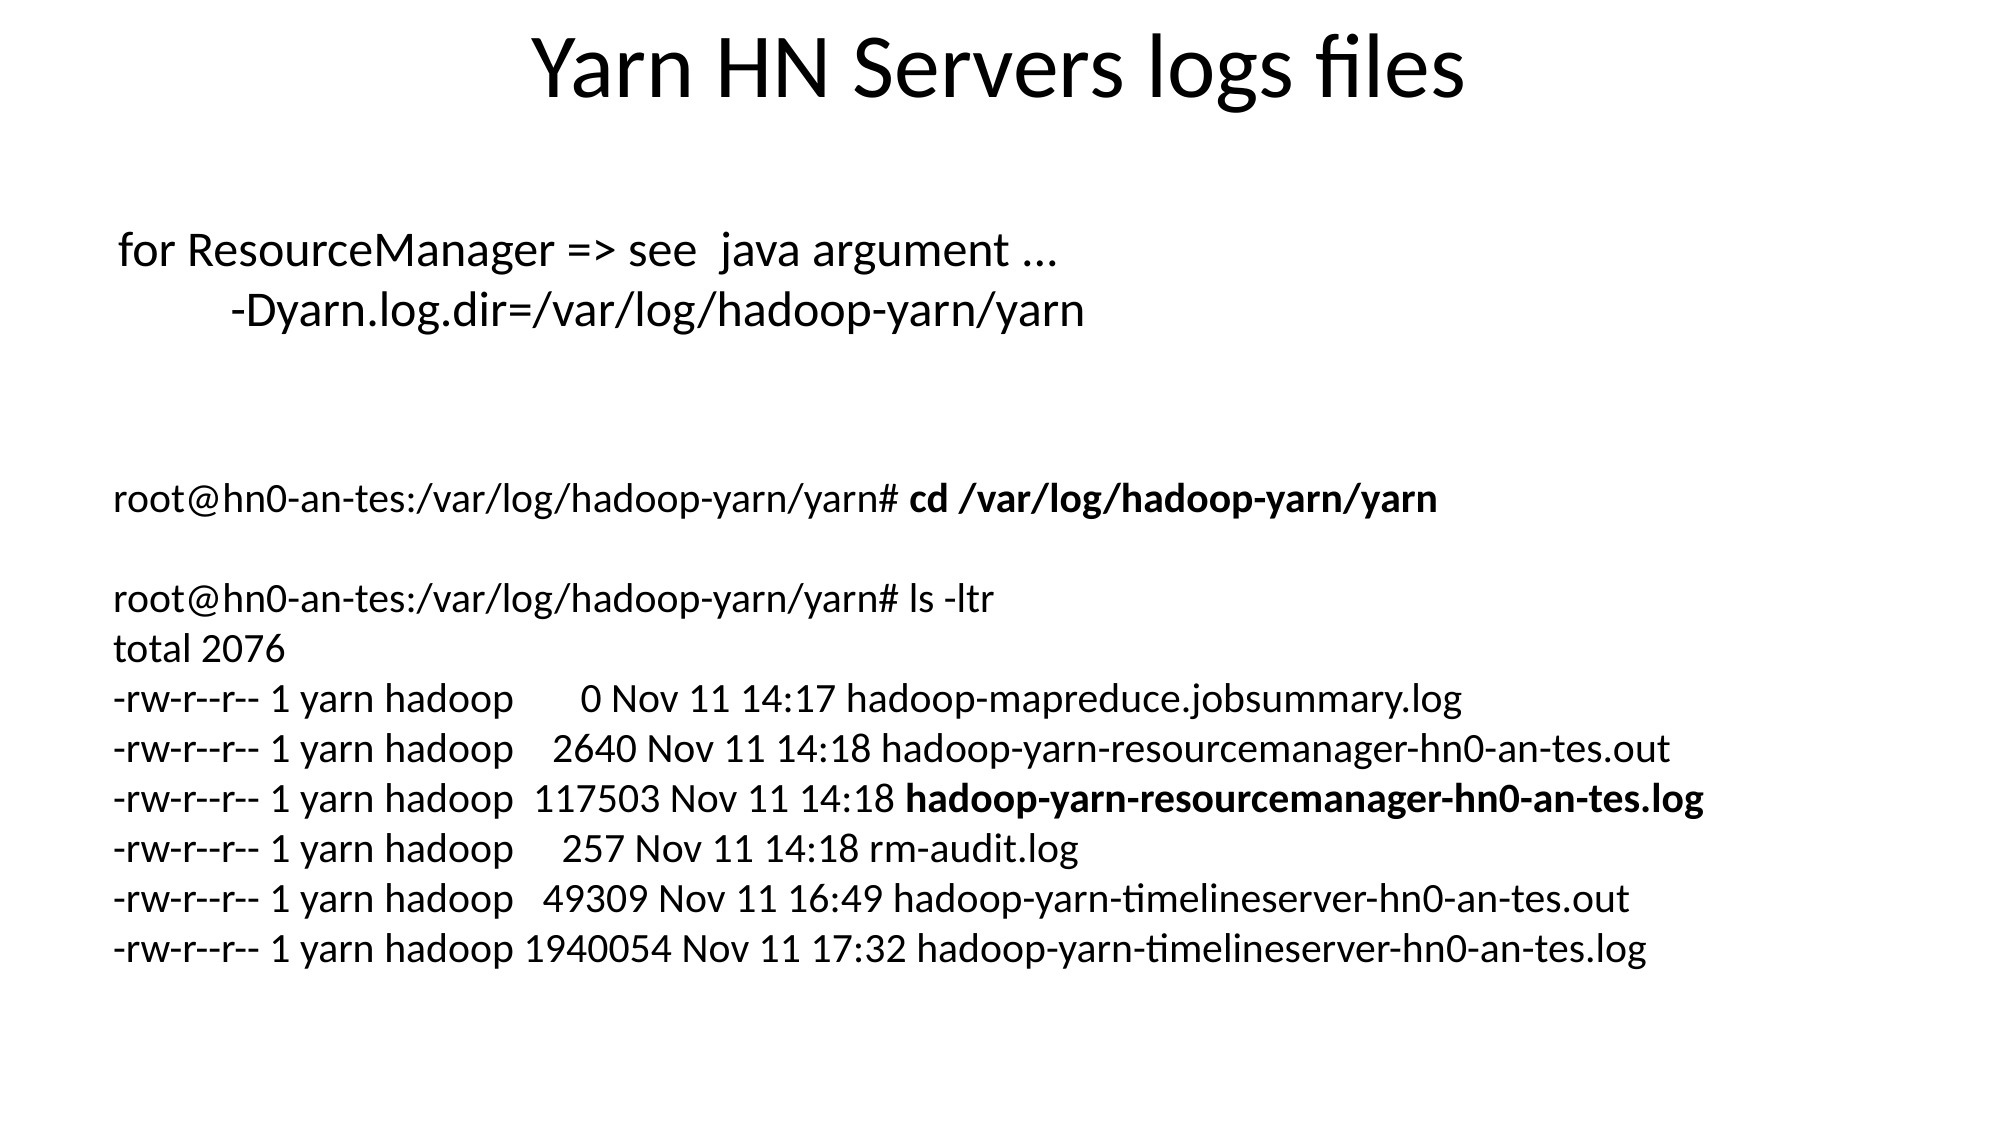

# Yarn HN Servers logs files
for ResourceManager => see  java argument ...
          -Dyarn.log.dir=/var/log/hadoop-yarn/yarn
root@hn0-an-tes:/var/log/hadoop-yarn/yarn# cd /var/log/hadoop-yarn/yarn

root@hn0-an-tes:/var/log/hadoop-yarn/yarn# ls -ltr
total 2076
-rw-r--r-- 1 yarn hadoop       0 Nov 11 14:17 hadoop-mapreduce.jobsummary.log
-rw-r--r-- 1 yarn hadoop    2640 Nov 11 14:18 hadoop-yarn-resourcemanager-hn0-an-tes.out
-rw-r--r-- 1 yarn hadoop  117503 Nov 11 14:18 hadoop-yarn-resourcemanager-hn0-an-tes.log
-rw-r--r-- 1 yarn hadoop     257 Nov 11 14:18 rm-audit.log
-rw-r--r-- 1 yarn hadoop   49309 Nov 11 16:49 hadoop-yarn-timelineserver-hn0-an-tes.out
-rw-r--r-- 1 yarn hadoop 1940054 Nov 11 17:32 hadoop-yarn-timelineserver-hn0-an-tes.log